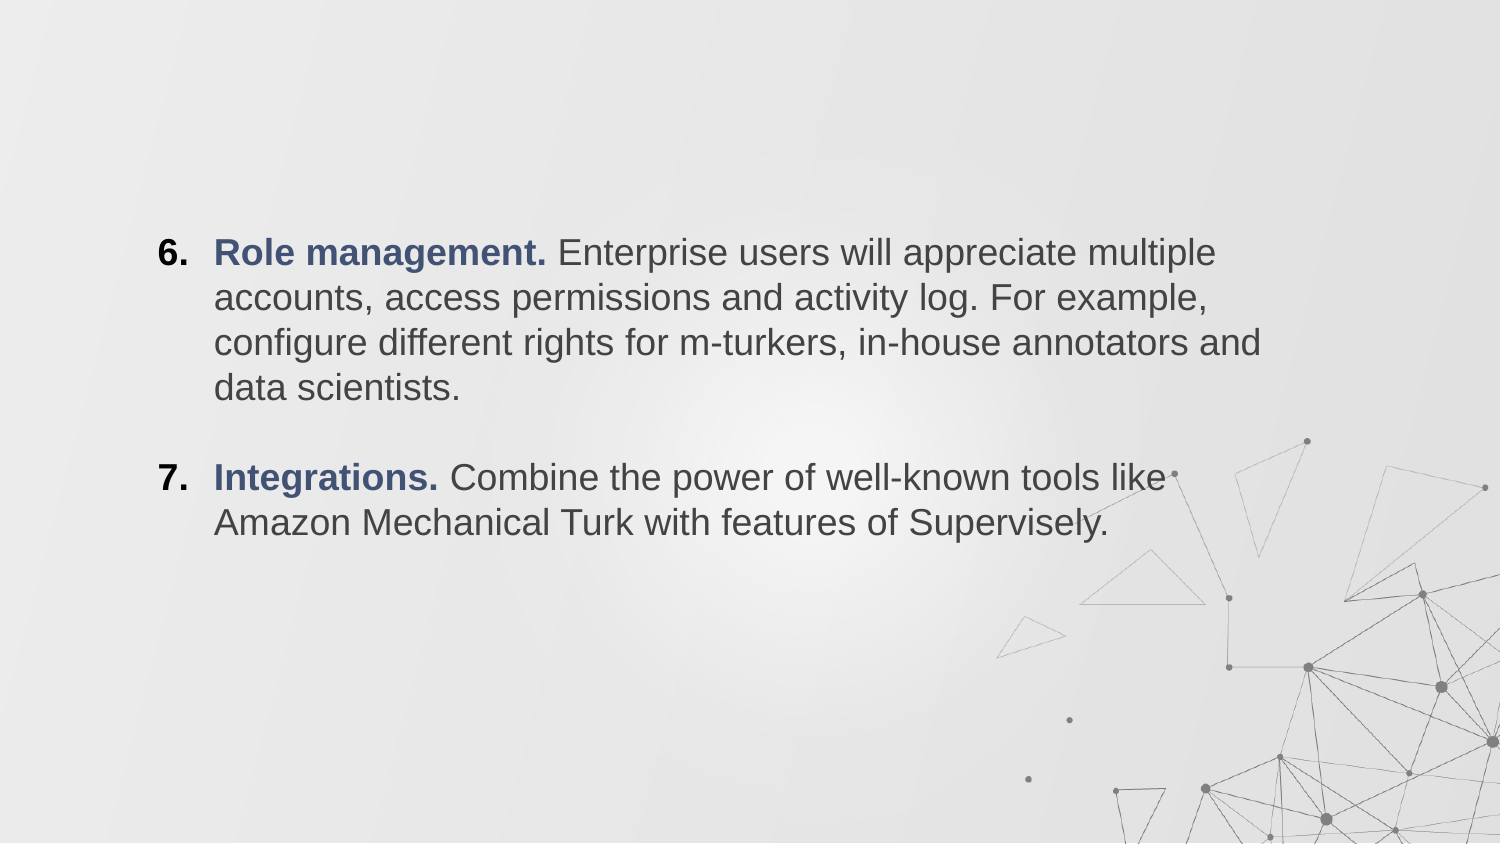

Role management. Enterprise users will appreciate multiple accounts, access permissions and activity log. For example, configure different rights for m-turkers, in-house annotators and data scientists.

Integrations. Combine the power of well-known tools like Amazon Mechanical Turk with features of Supervisely.